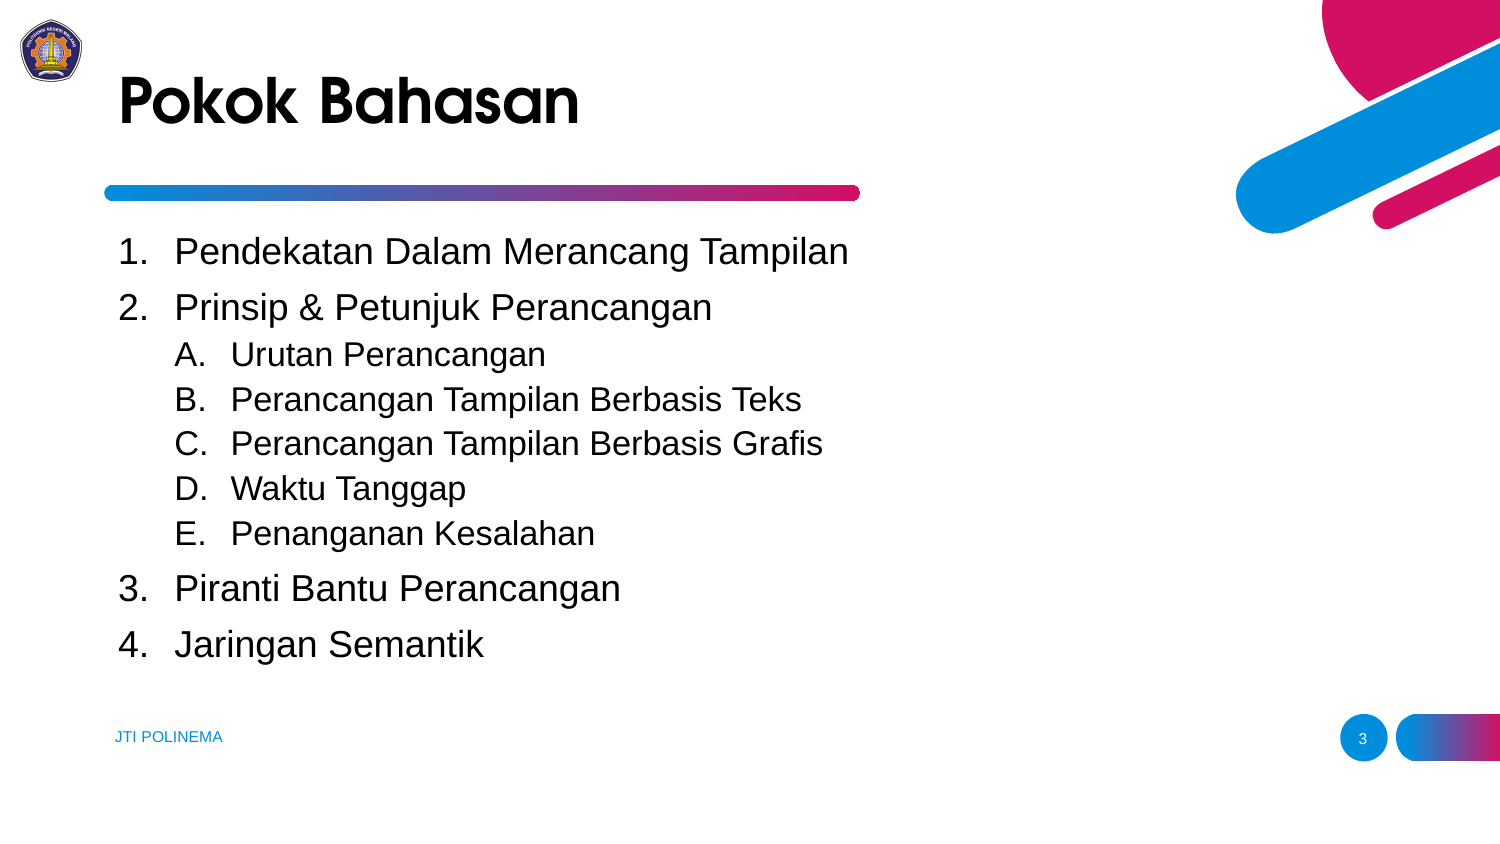

# Pokok Bahasan
Pendekatan Dalam Merancang Tampilan
Prinsip & Petunjuk Perancangan
Urutan Perancangan
Perancangan Tampilan Berbasis Teks
Perancangan Tampilan Berbasis Grafis
Waktu Tanggap
Penanganan Kesalahan
Piranti Bantu Perancangan
Jaringan Semantik

JTI POLINEMA
3